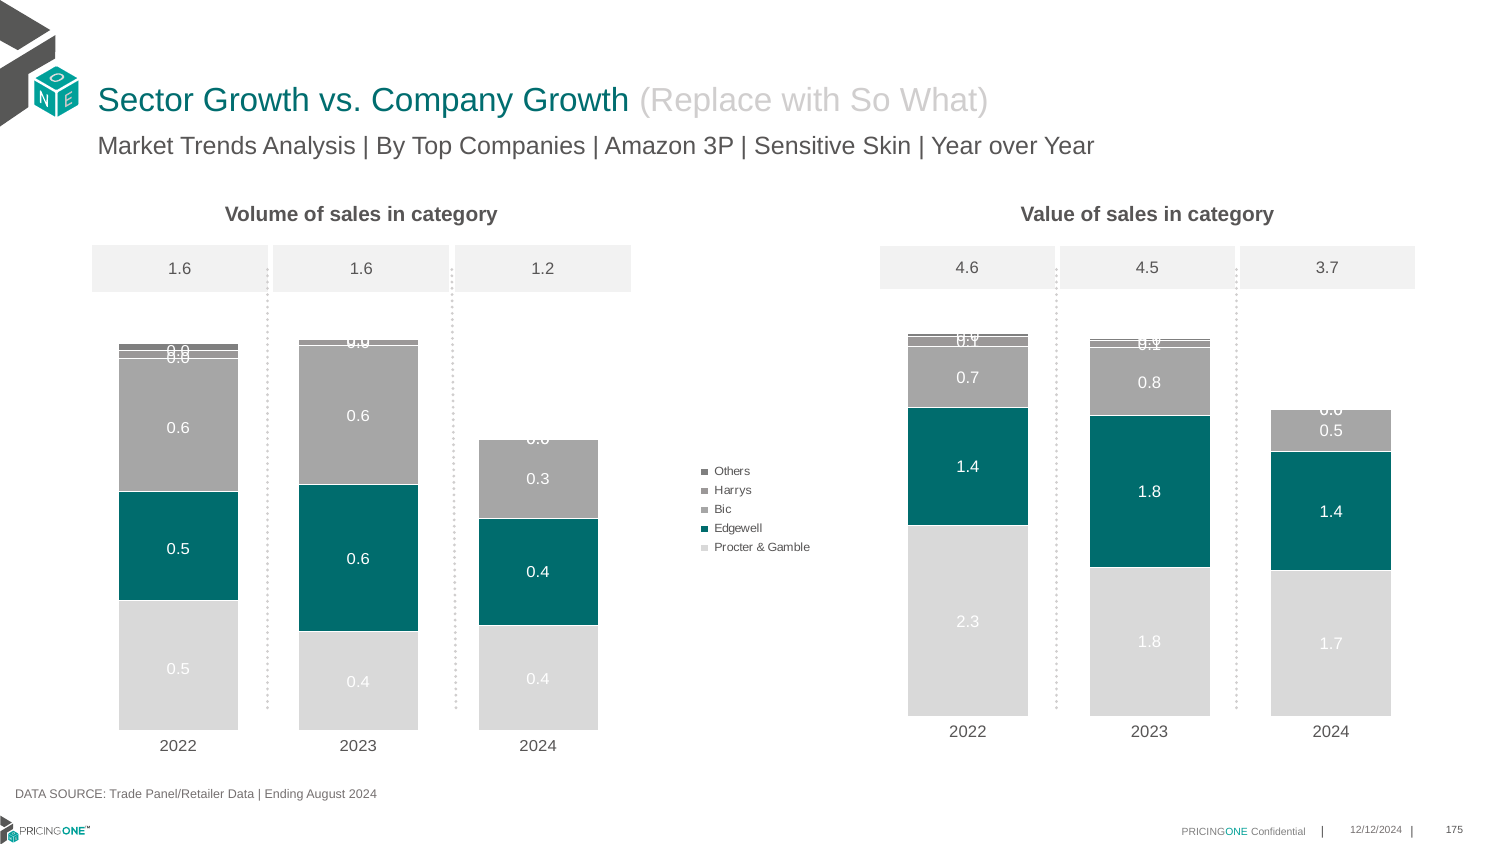

# Sector Growth vs. Company Growth (Replace with So What)
Market Trends Analysis | By Top Companies | Amazon 3P | Sensitive Skin | Year over Year
| Value of sales in category |  |  |
| --- | --- | --- |
| 4.6 | 4.5 | 3.7 |
| Volume of sales in category |  |  |
| --- | --- | --- |
| 1.6 | 1.6 | 1.2 |

### Chart

| Category | Procter & Gamble | Edgewell | Bic | Harrys | Others |
|---|---|---|---|---|---|
| 2022 | 2.277893 | 1.401967 | 0.73155 | 0.11699 | 0.045333 |
| 2023 | 1.778044 | 1.80879 | 0.810748 | 0.09322 | 0.014494 |
| 2024 | 1.741532 | 1.418769 | 0.500394 | 0.006907 | 0.0 |

### Chart

| Category | Procter & Gamble | Edgewell | Bic | Harrys | Others |
|---|---|---|---|---|---|
| 2022 | 0.541029 | 0.453671 | 0.551312 | 0.031233 | 0.02975 |
| 2023 | 0.410564 | 0.610825 | 0.578173 | 0.022498 | 0.006751 |
| 2024 | 0.436494 | 0.445996 | 0.327983 | 0.002176 | 0.0 |
DATA SOURCE: Trade Panel/Retailer Data | Ending August 2024

12/12/2024
175